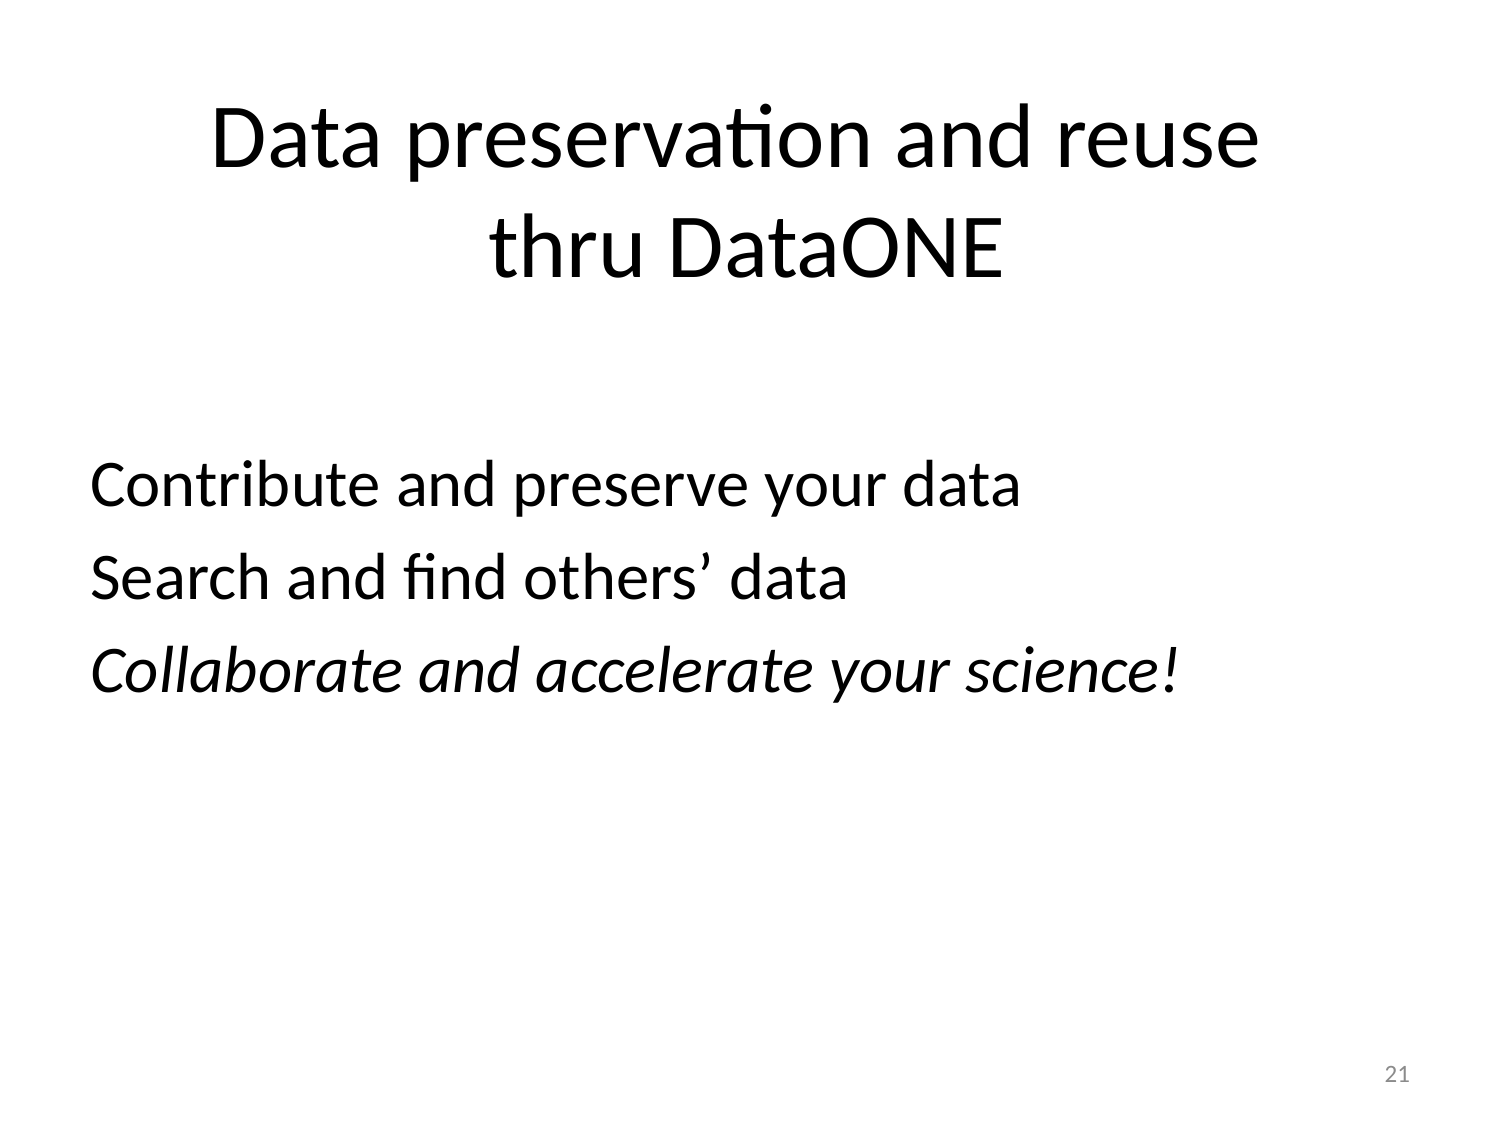

# Data preservation and reuse thru DataONE
Contribute and preserve your data
Search and find others’ data
Collaborate and accelerate your science!
21